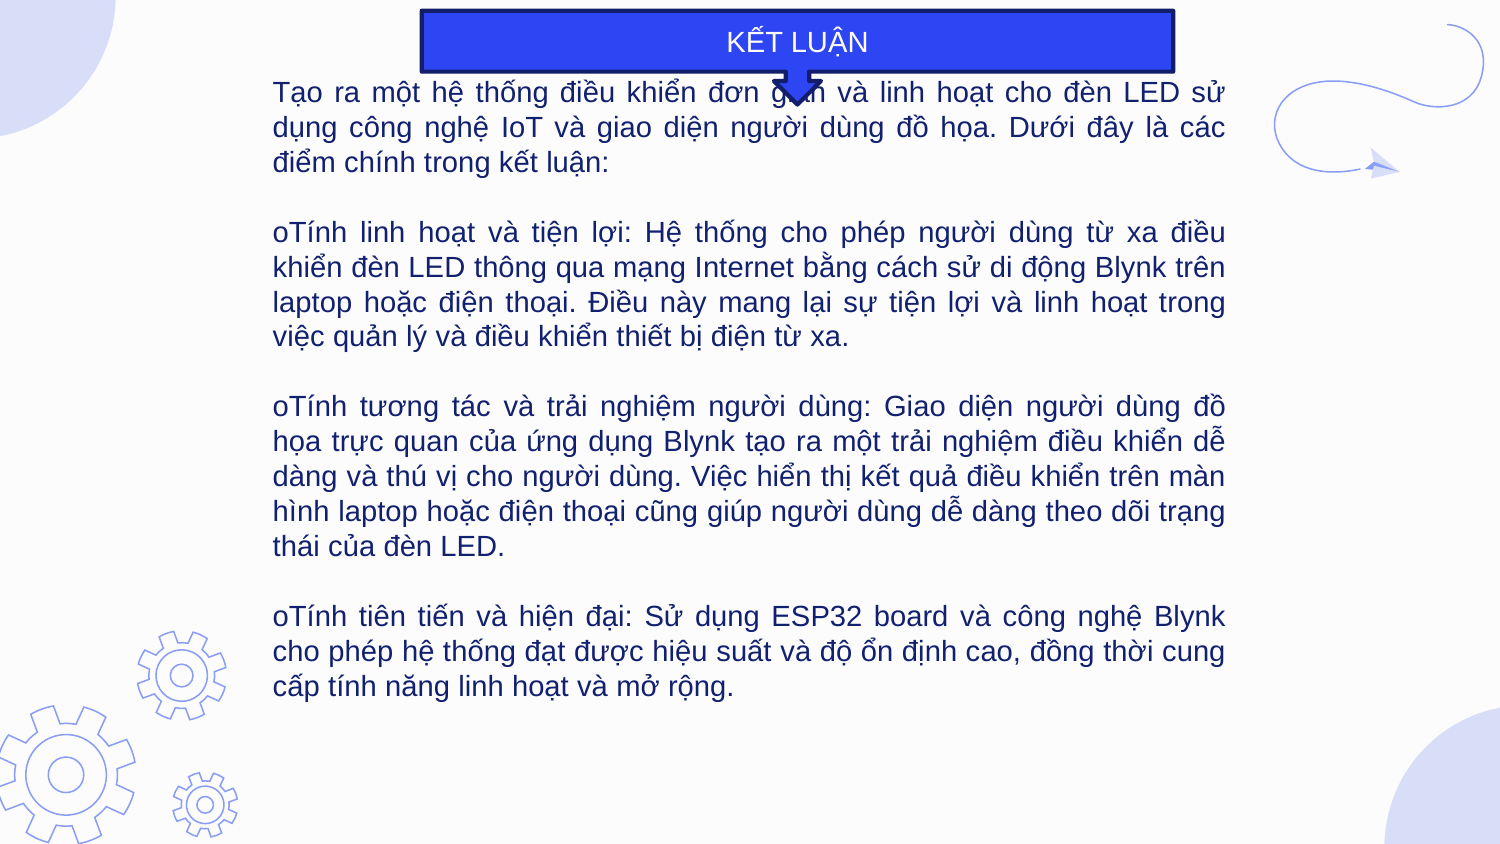

KẾT LUẬN

Tạo ra một hệ thống điều khiển đơn giản và linh hoạt cho đèn LED sử dụng công nghệ IoT và giao diện người dùng đồ họa. Dưới đây là các điểm chính trong kết luận:

oTính linh hoạt và tiện lợi: Hệ thống cho phép người dùng từ xa điều khiển đèn LED thông qua mạng Internet bằng cách sử di động Blynk trên laptop hoặc điện thoại. Điều này mang lại sự tiện lợi và linh hoạt trong việc quản lý và điều khiển thiết bị điện từ xa.

oTính tương tác và trải nghiệm người dùng: Giao diện người dùng đồ họa trực quan của ứng dụng Blynk tạo ra một trải nghiệm điều khiển dễ dàng và thú vị cho người dùng. Việc hiển thị kết quả điều khiển trên màn hình laptop hoặc điện thoại cũng giúp người dùng dễ dàng theo dõi trạng thái của đèn LED.

oTính tiên tiến và hiện đại: Sử dụng ESP32 board và công nghệ Blynk cho phép hệ thống đạt được hiệu suất và độ ổn định cao, đồng thời cung cấp tính năng linh hoạt và mở rộng.